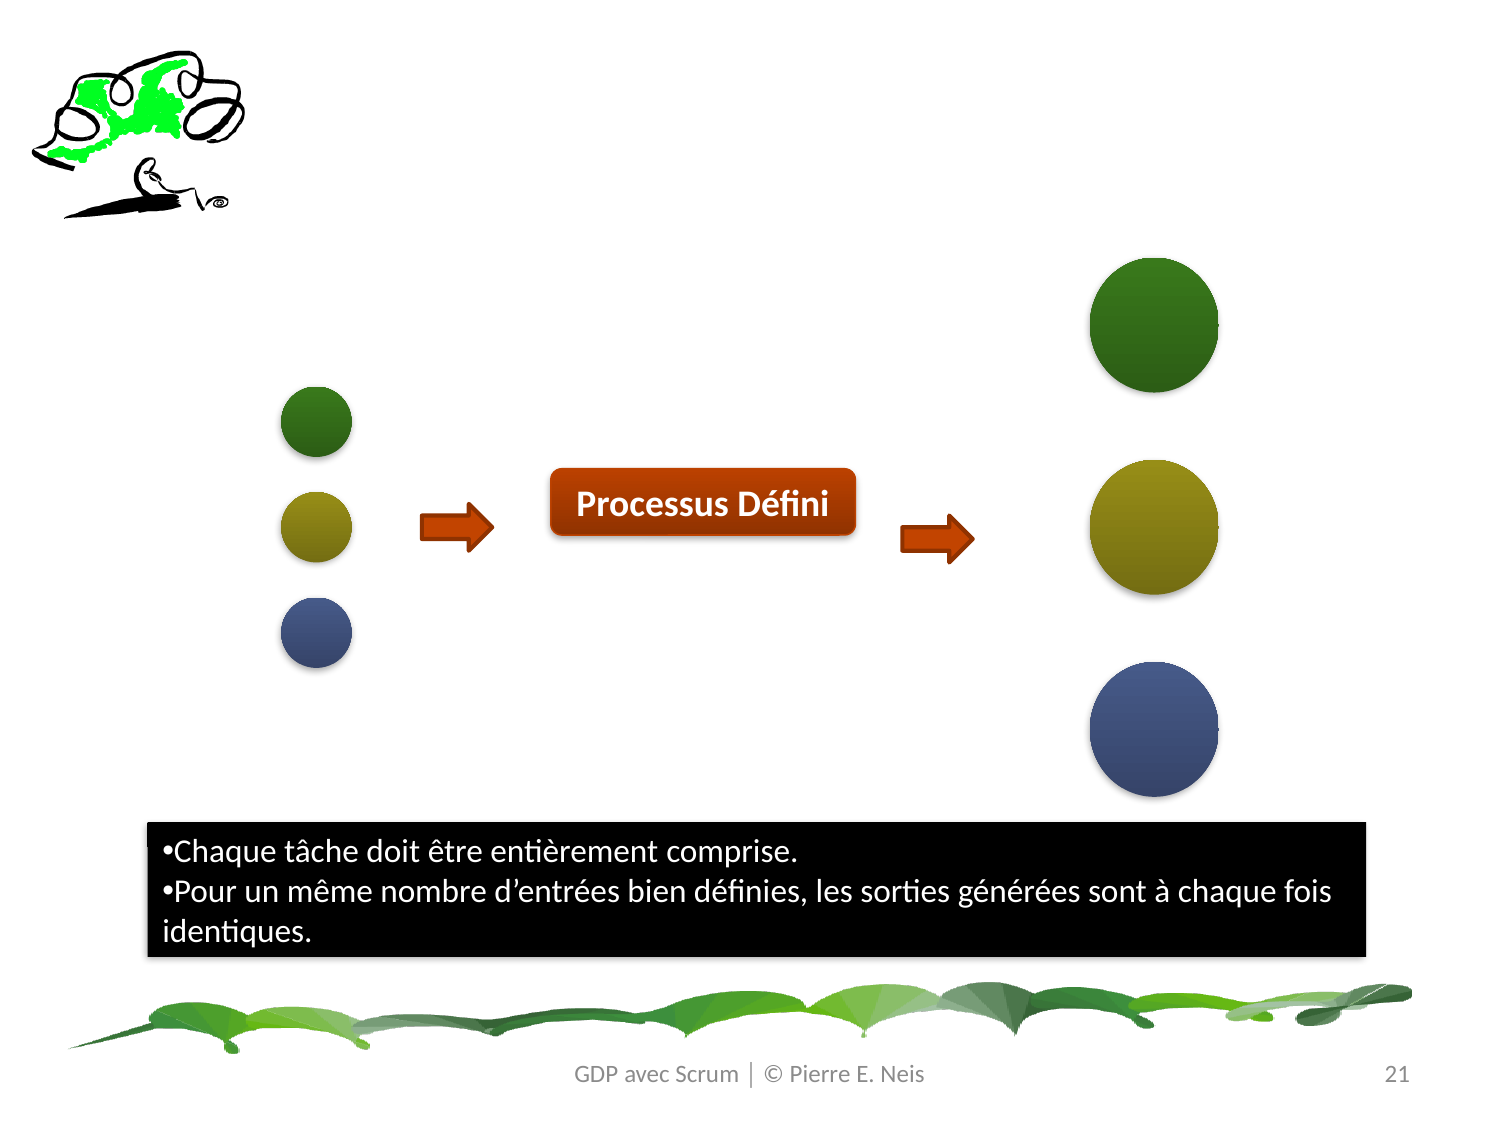

# Un processus défini

Processus Défini

Chaque tâche doit être entièrement comprise.
Pour un même nombre d’entrées bien définies, les sorties générées sont à chaque fois identiques.
GDP avec Scrum │ © Pierre E. Neis
21